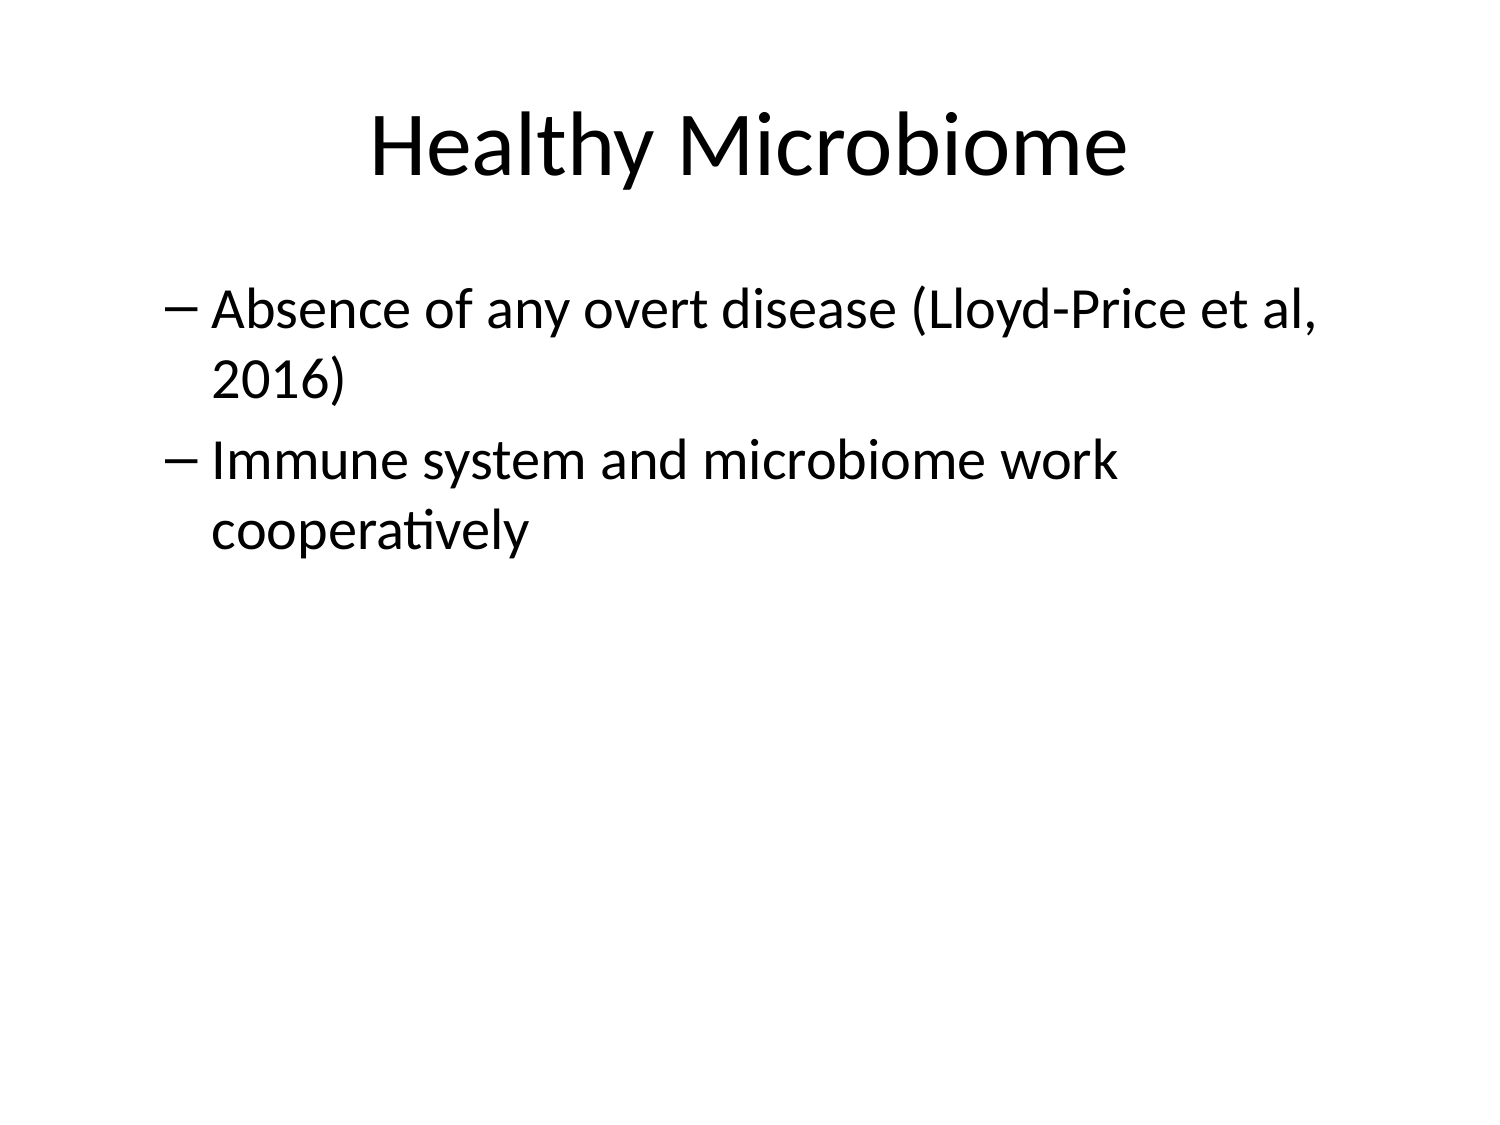

# Healthy Microbiome
Absence of any overt disease (Lloyd-Price et al, 2016)
Immune system and microbiome work cooperatively